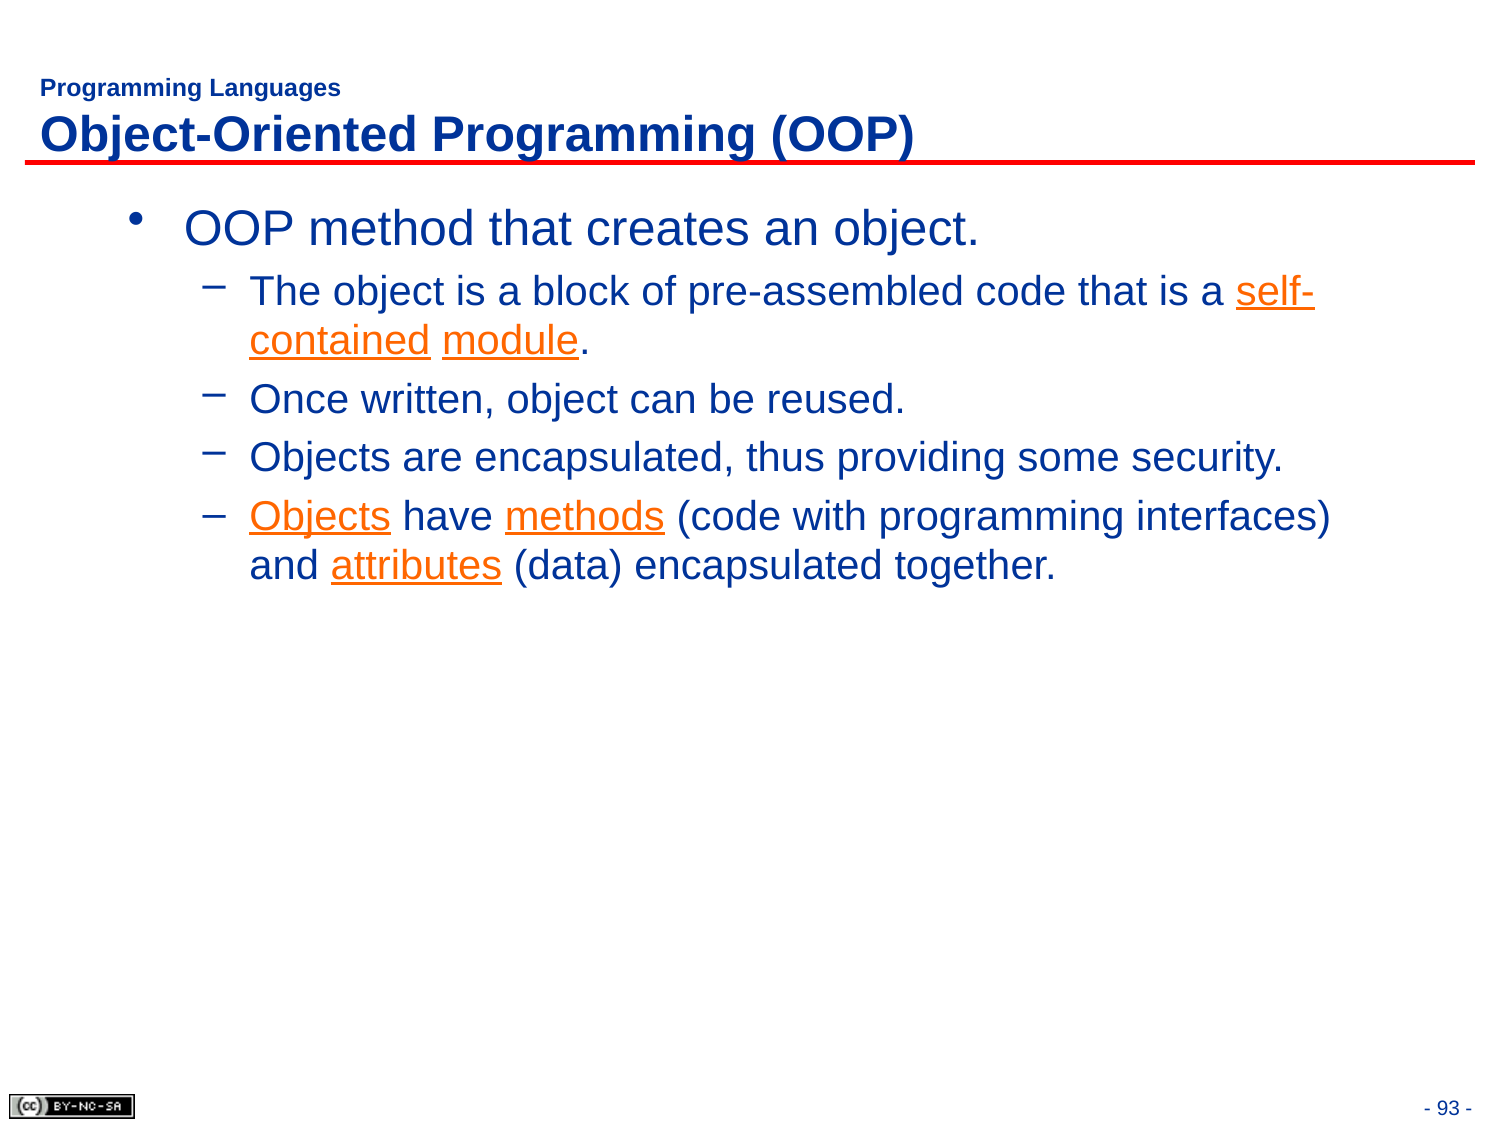

# Programming Languages Object-Oriented Programming (OOP)
OOP method that creates an object.
The object is a block of pre-assembled code that is a self-contained module.
Once written, object can be reused.
Objects are encapsulated, thus providing some security.
Objects have methods (code with programming interfaces) and attributes (data) encapsulated together.

- 93 -